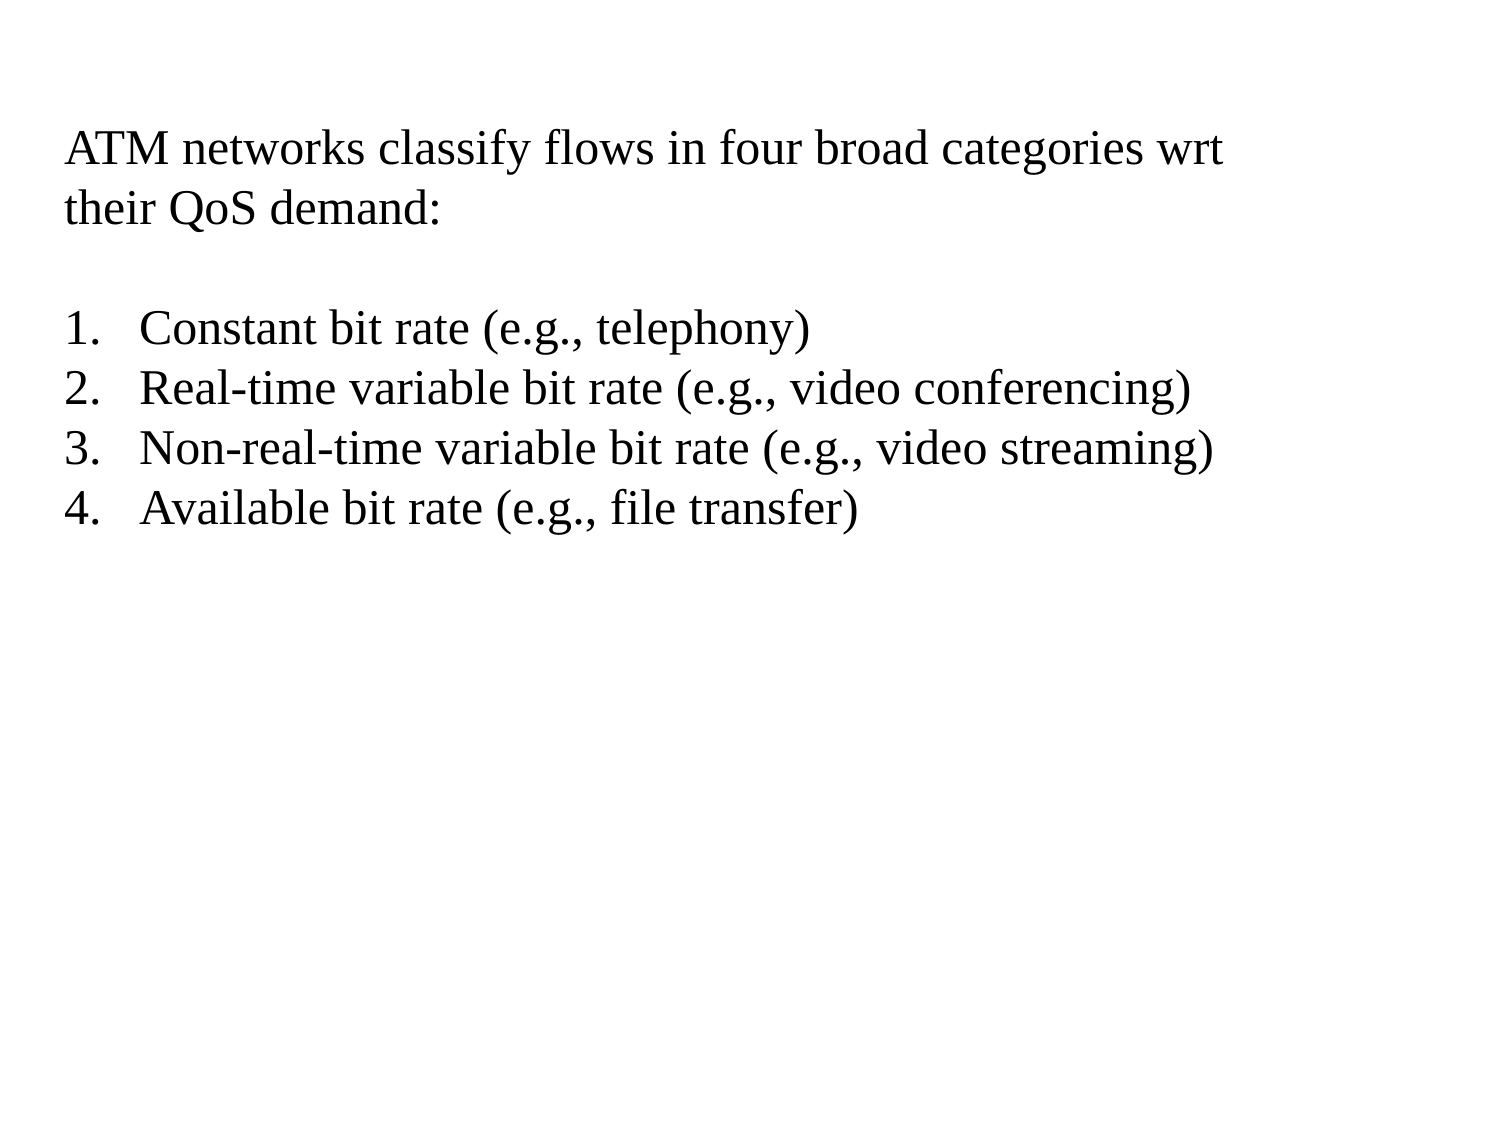

ATM networks classify flows in four broad categories wrt
their QoS demand:

Constant bit rate (e.g., telephony)
Real-time variable bit rate (e.g., video conferencing)
Non-real-time variable bit rate (e.g., video streaming)
Available bit rate (e.g., file transfer)